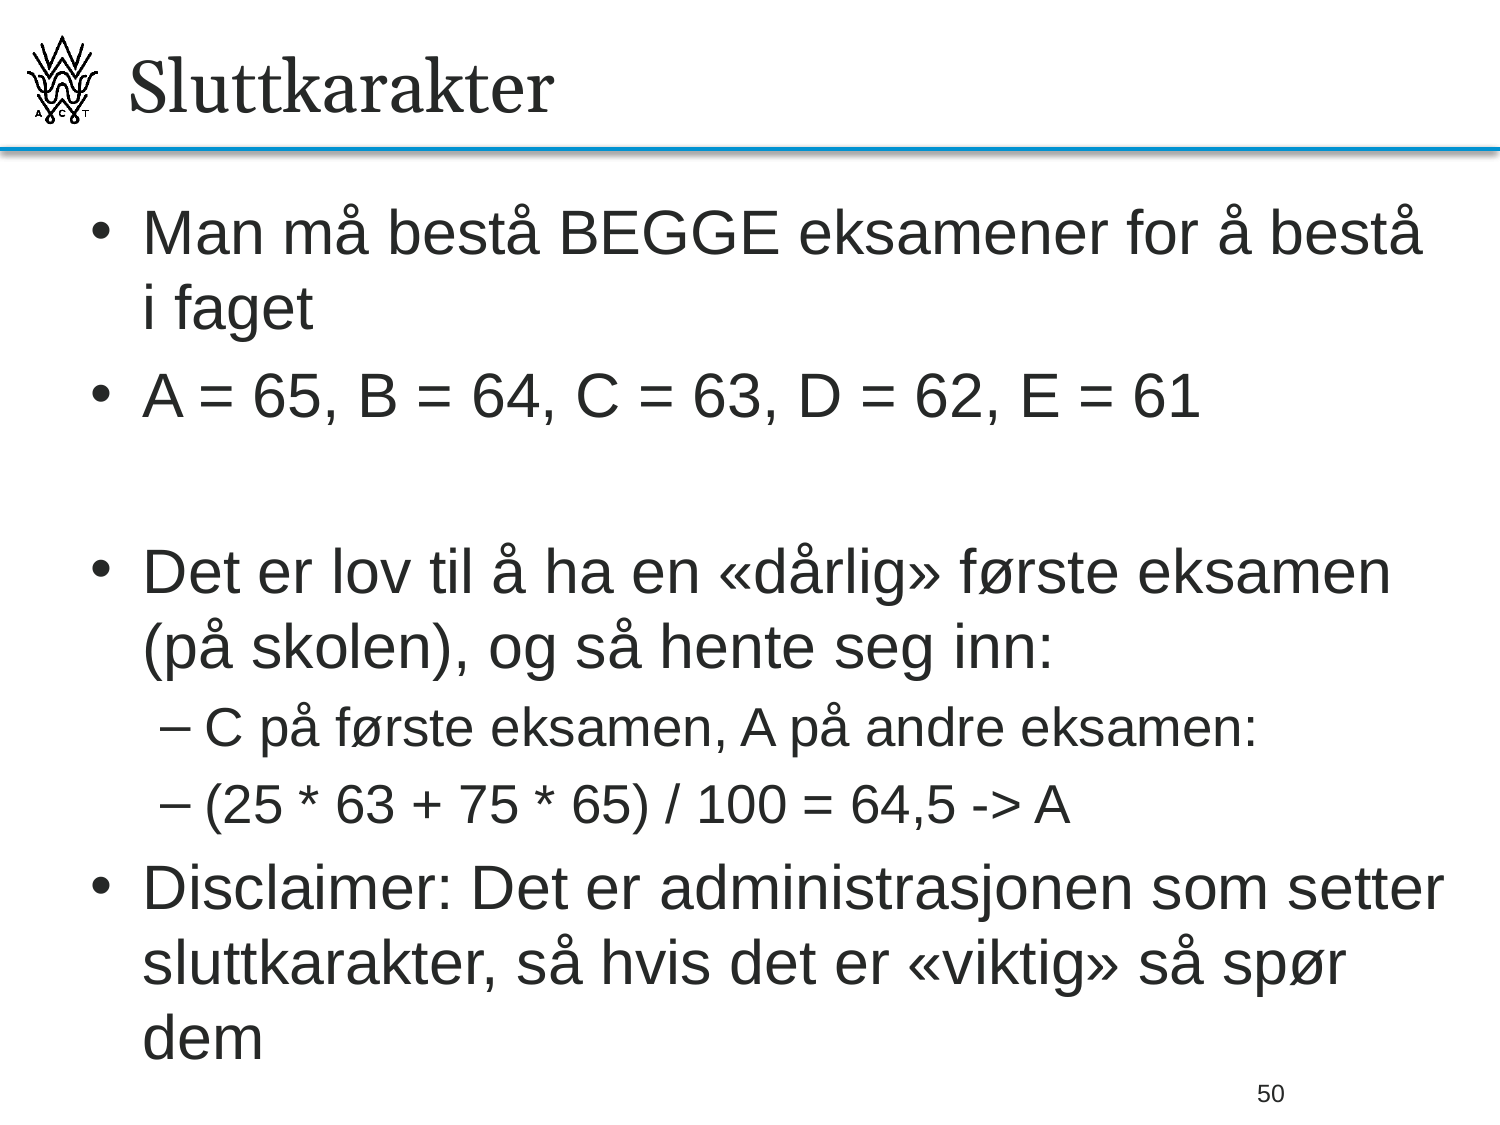

# Sluttkarakter
Man må bestå BEGGE eksamener for å bestå i faget
A = 65, B = 64, C = 63, D = 62, E = 61

Det er lov til å ha en «dårlig» første eksamen (på skolen), og så hente seg inn:
C på første eksamen, A på andre eksamen:
(25 * 63 + 75 * 65) / 100 = 64,5 -> A
Disclaimer: Det er administrasjonen som setter sluttkarakter, så hvis det er «viktig» så spør dem
26.09.2013
Bjørn O. Listog -- blistog@nith.no
50